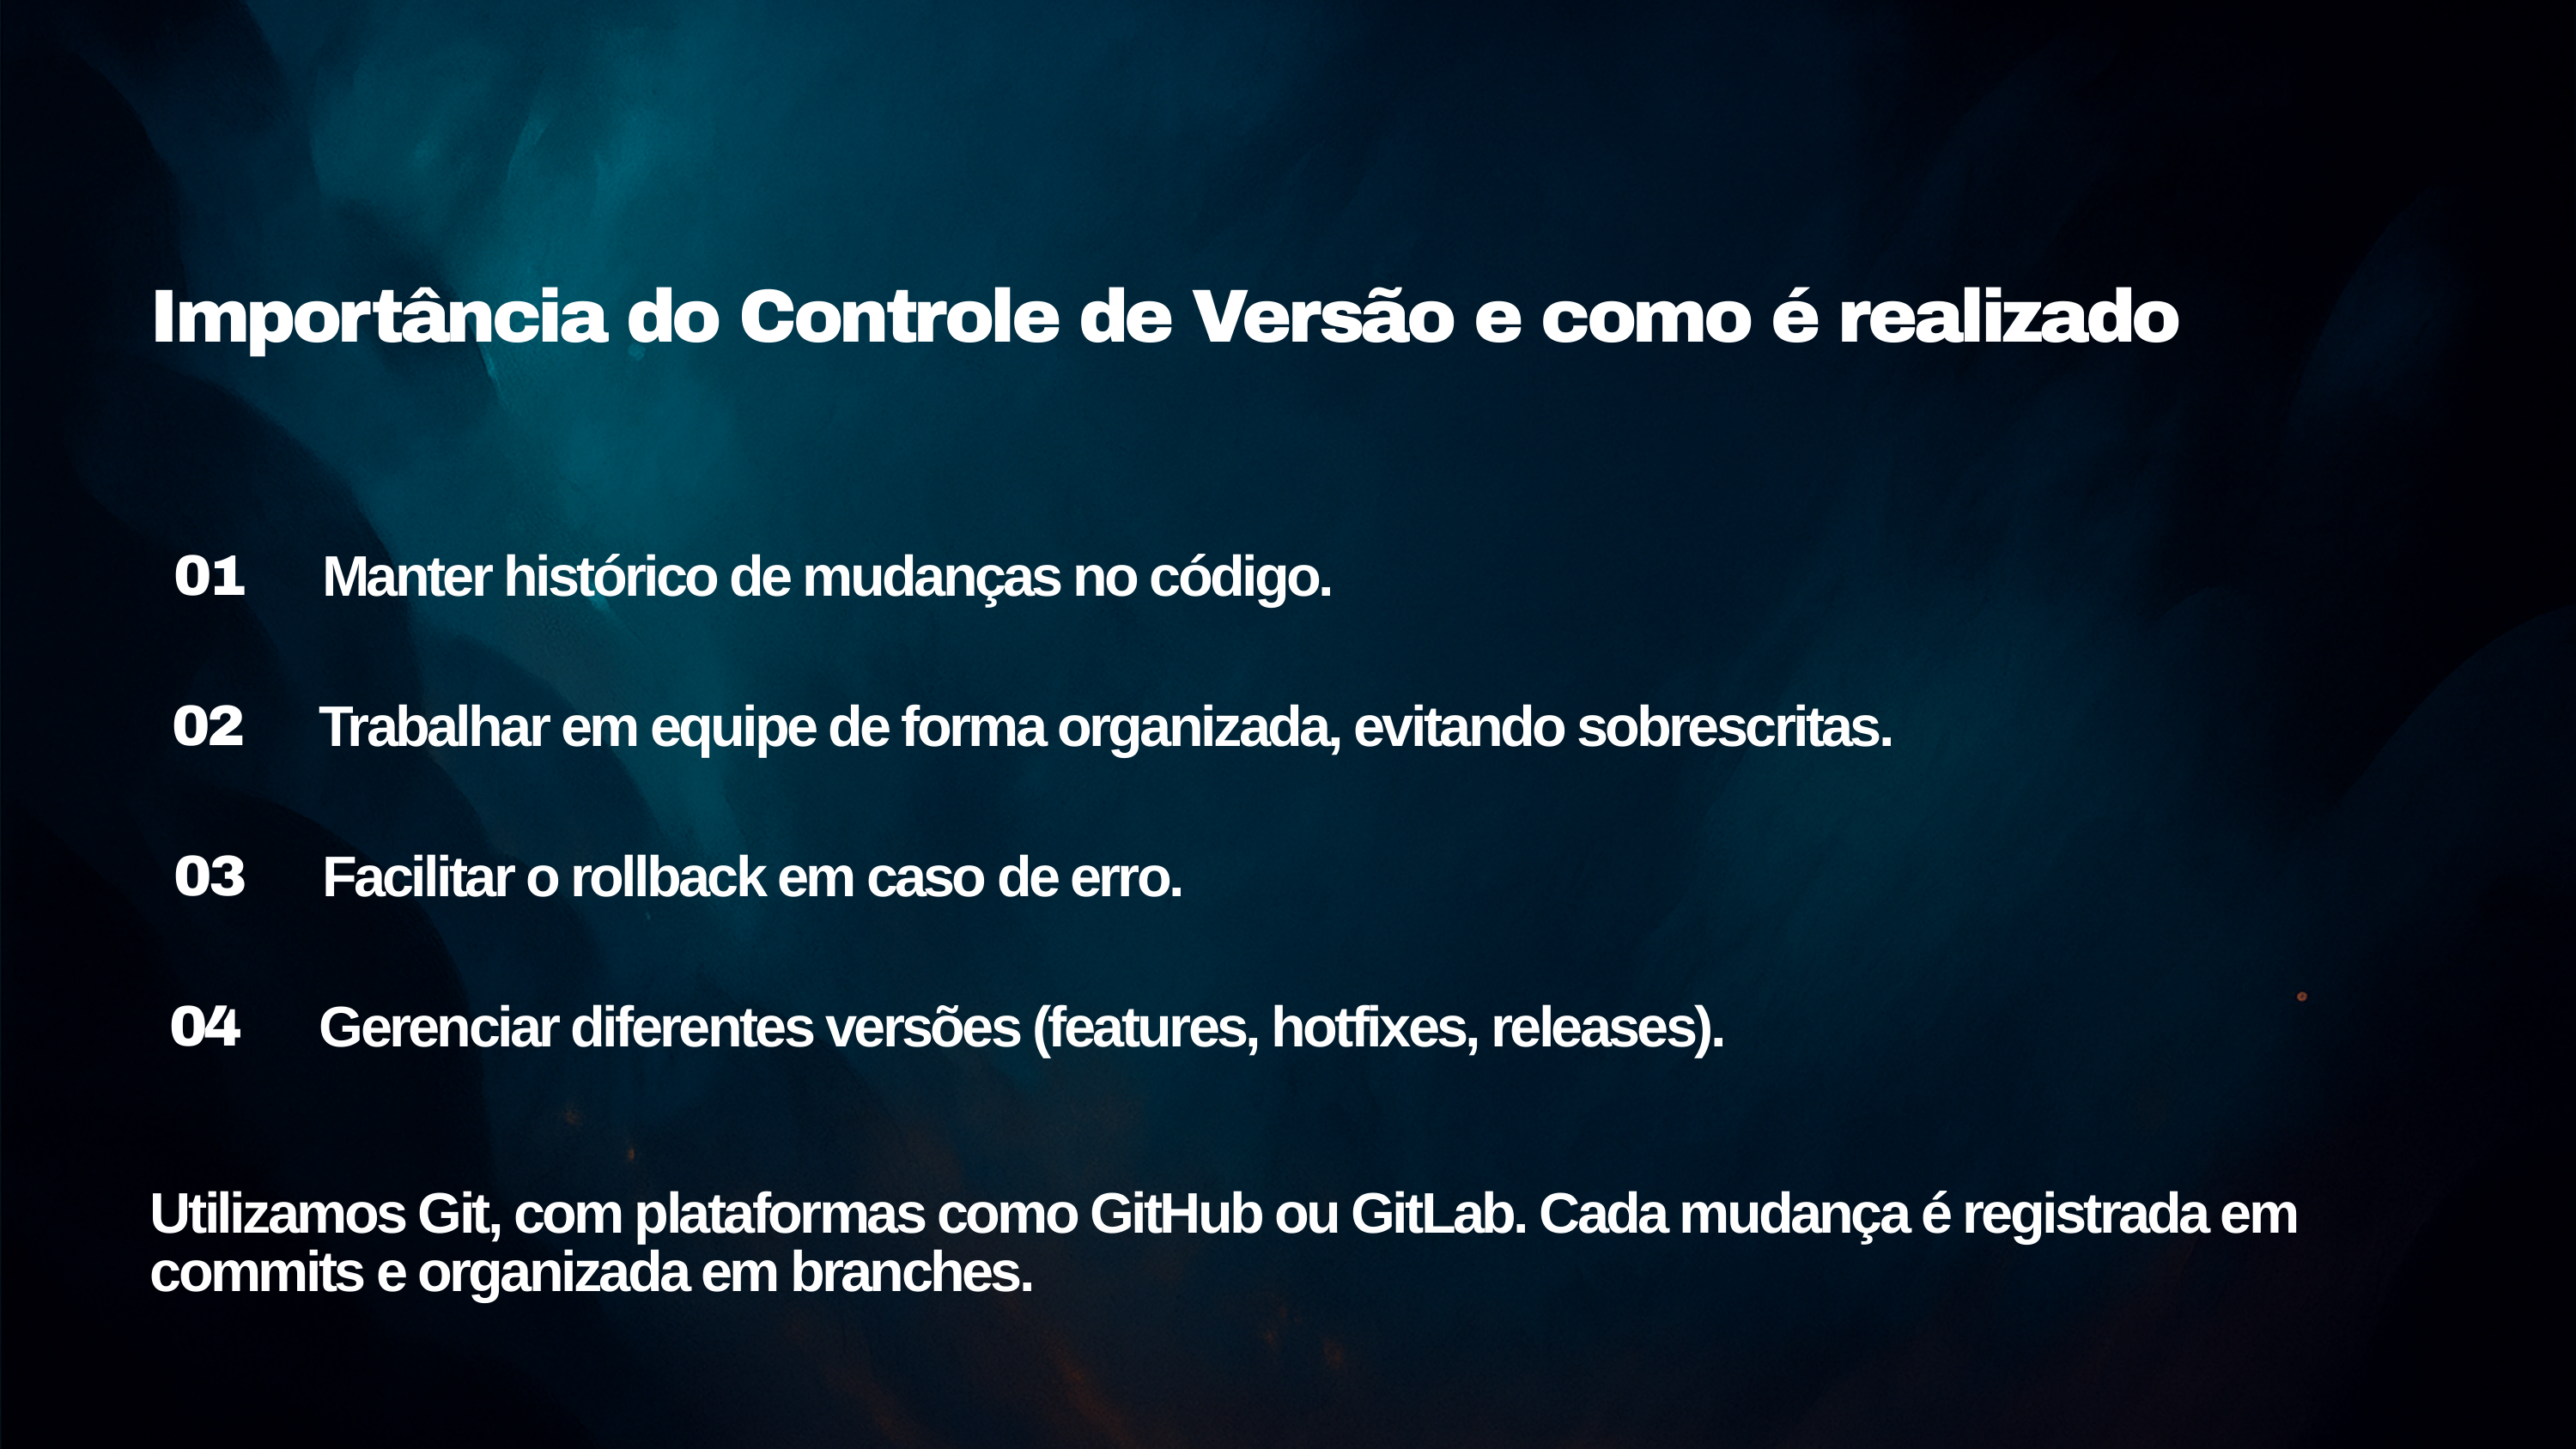

Importância do Controle de Versão e como é realizado
01
Manter histórico de mudanças no código.
02
Trabalhar em equipe de forma organizada, evitando sobrescritas.
03
Facilitar o rollback em caso de erro.
04
Gerenciar diferentes versões (features, hotfixes, releases).
Utilizamos Git, com plataformas como GitHub ou GitLab. Cada mudança é registrada em commits e organizada em branches.